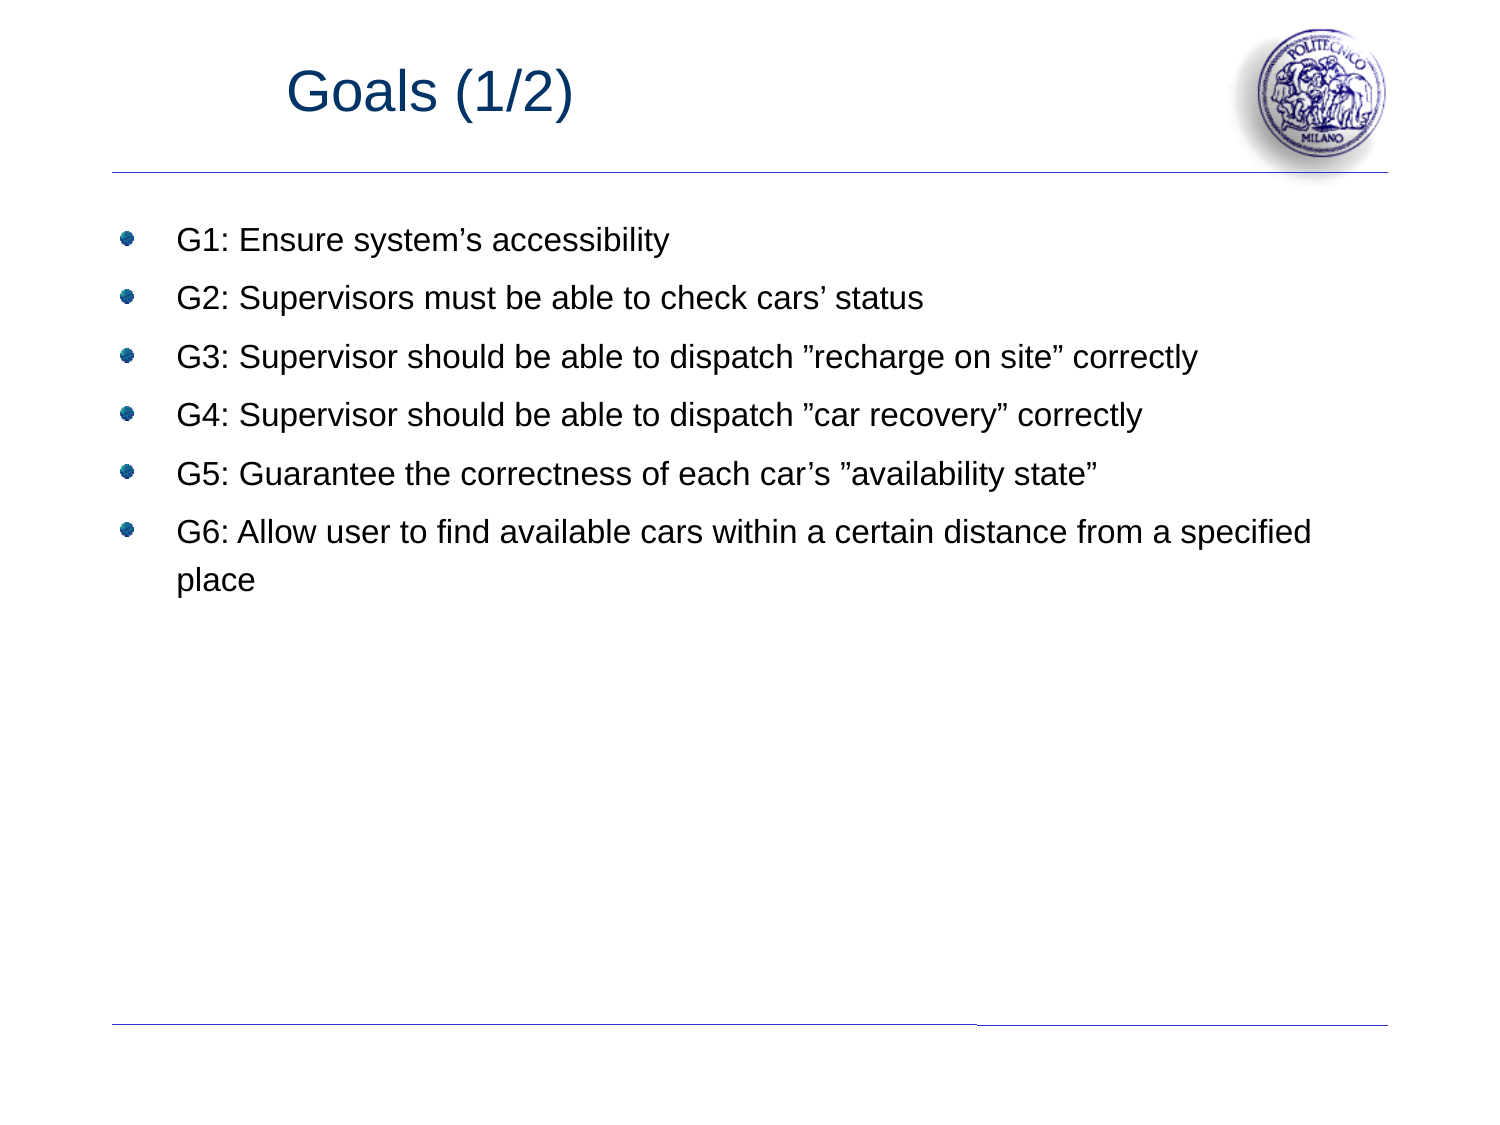

# Goals (1/2)
G1: Ensure system’s accessibility
G2: Supervisors must be able to check cars’ status
G3: Supervisor should be able to dispatch ”recharge on site” correctly
G4: Supervisor should be able to dispatch ”car recovery” correctly
G5: Guarantee the correctness of each car’s ”availability state”
G6: Allow user to find available cars within a certain distance from a specified place
9